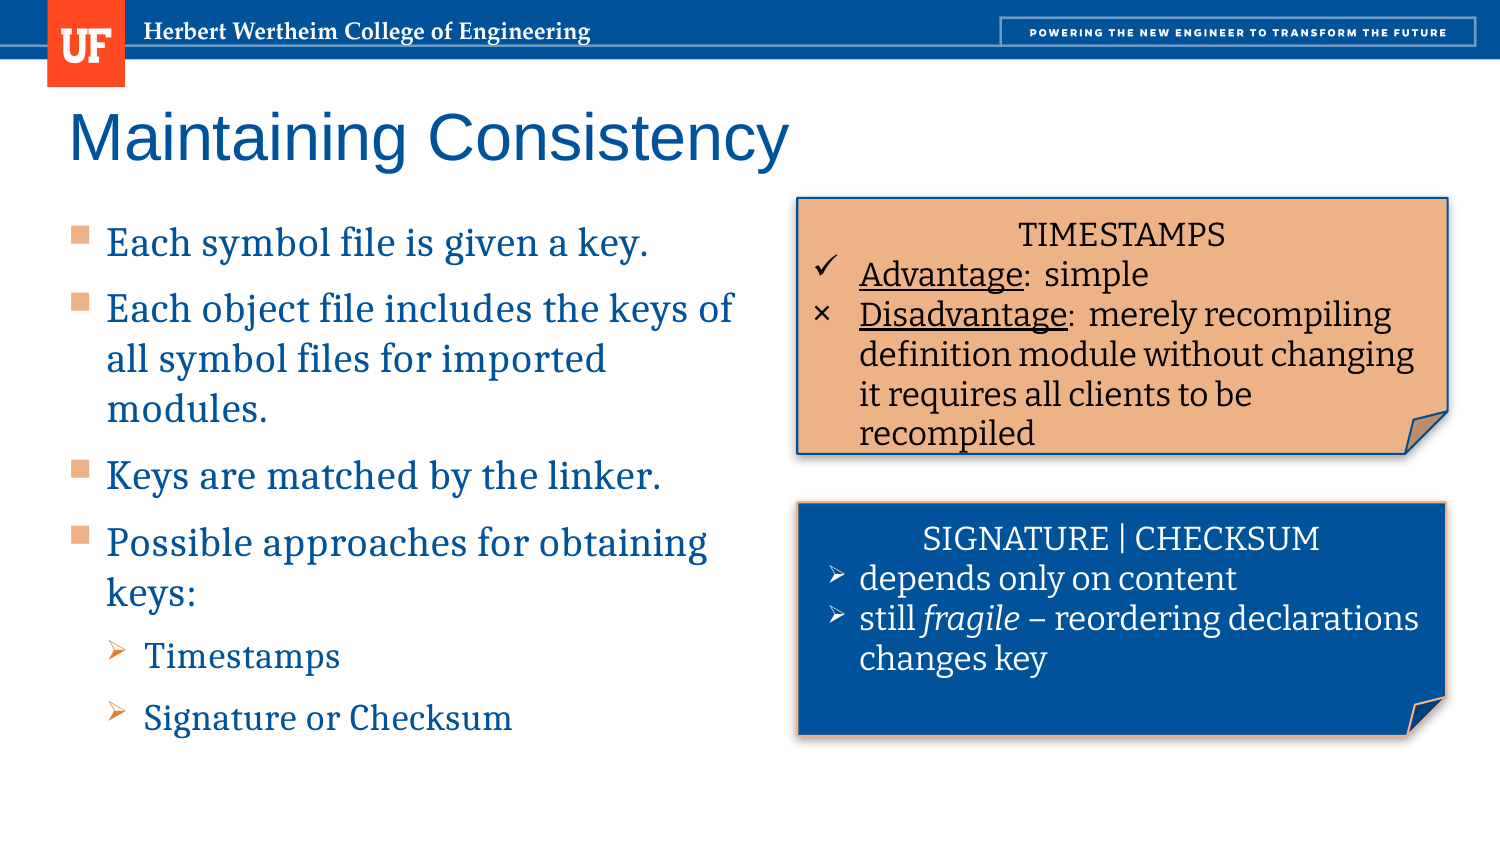

# Maintaining Consistency
TIMESTAMPS
Advantage:  simple
Disadvantage:  merely recompiling definition module without changing it requires all clients to be recompiled
Each symbol file is given a key.
Each object file includes the keys of all symbol files for imported modules.
Keys are matched by the linker.
Possible approaches for obtaining keys:
Timestamps
Signature or Checksum
SIGNATURE | CHECKSUM
depends only on content
still fragile – reordering declarations changes key